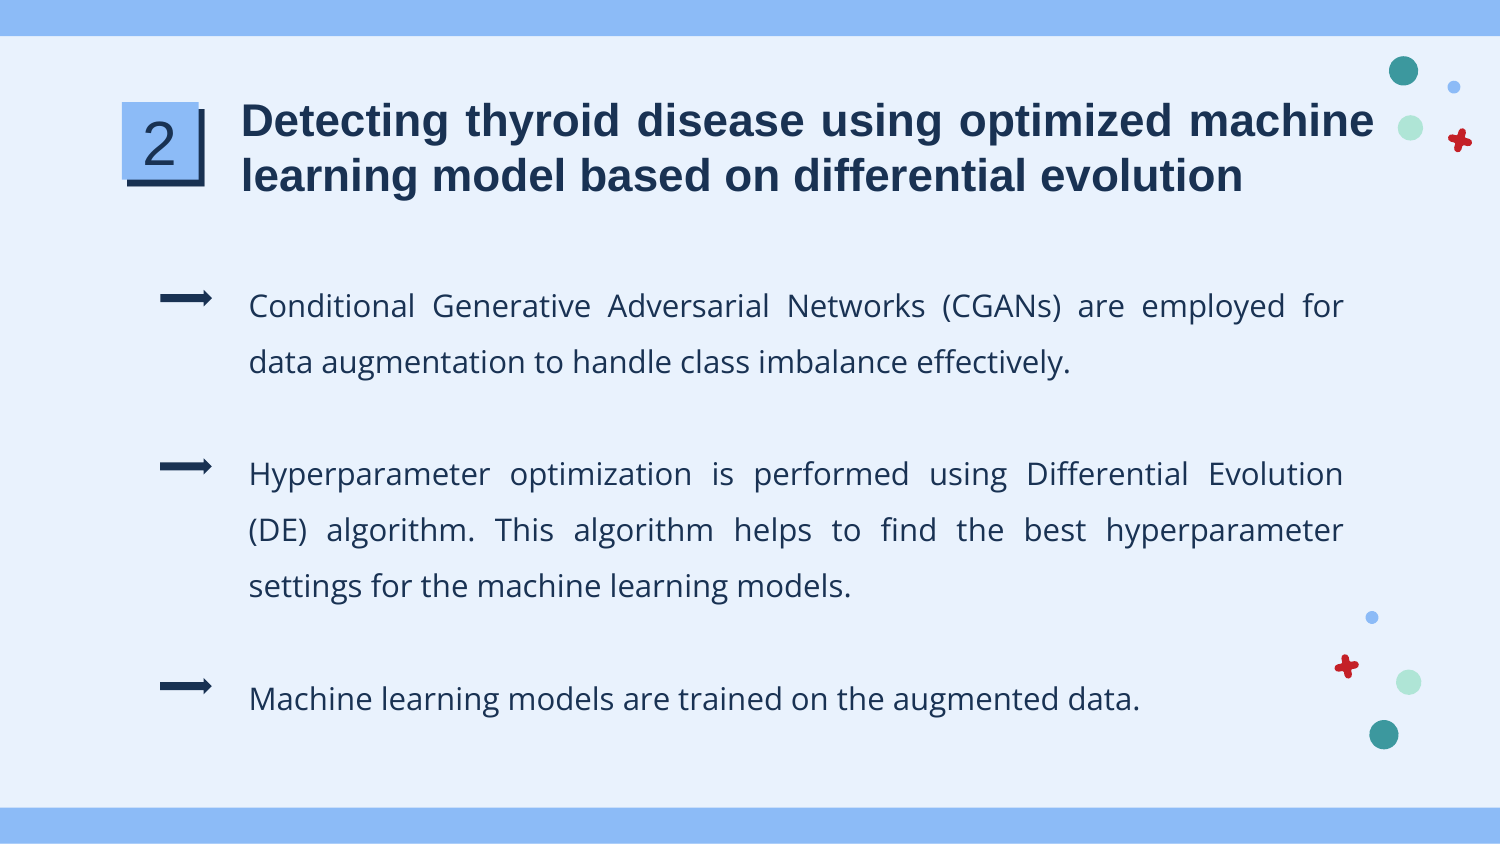

# Detecting thyroid disease using optimized machine learning model based on differential evolution
2
Conditional Generative Adversarial Networks (CGANs) are employed for data augmentation to handle class imbalance effectively.

Hyperparameter optimization is performed using Differential Evolution (DE) algorithm. This algorithm helps to find the best hyperparameter settings for the machine learning models.

Machine learning models are trained on the augmented data.